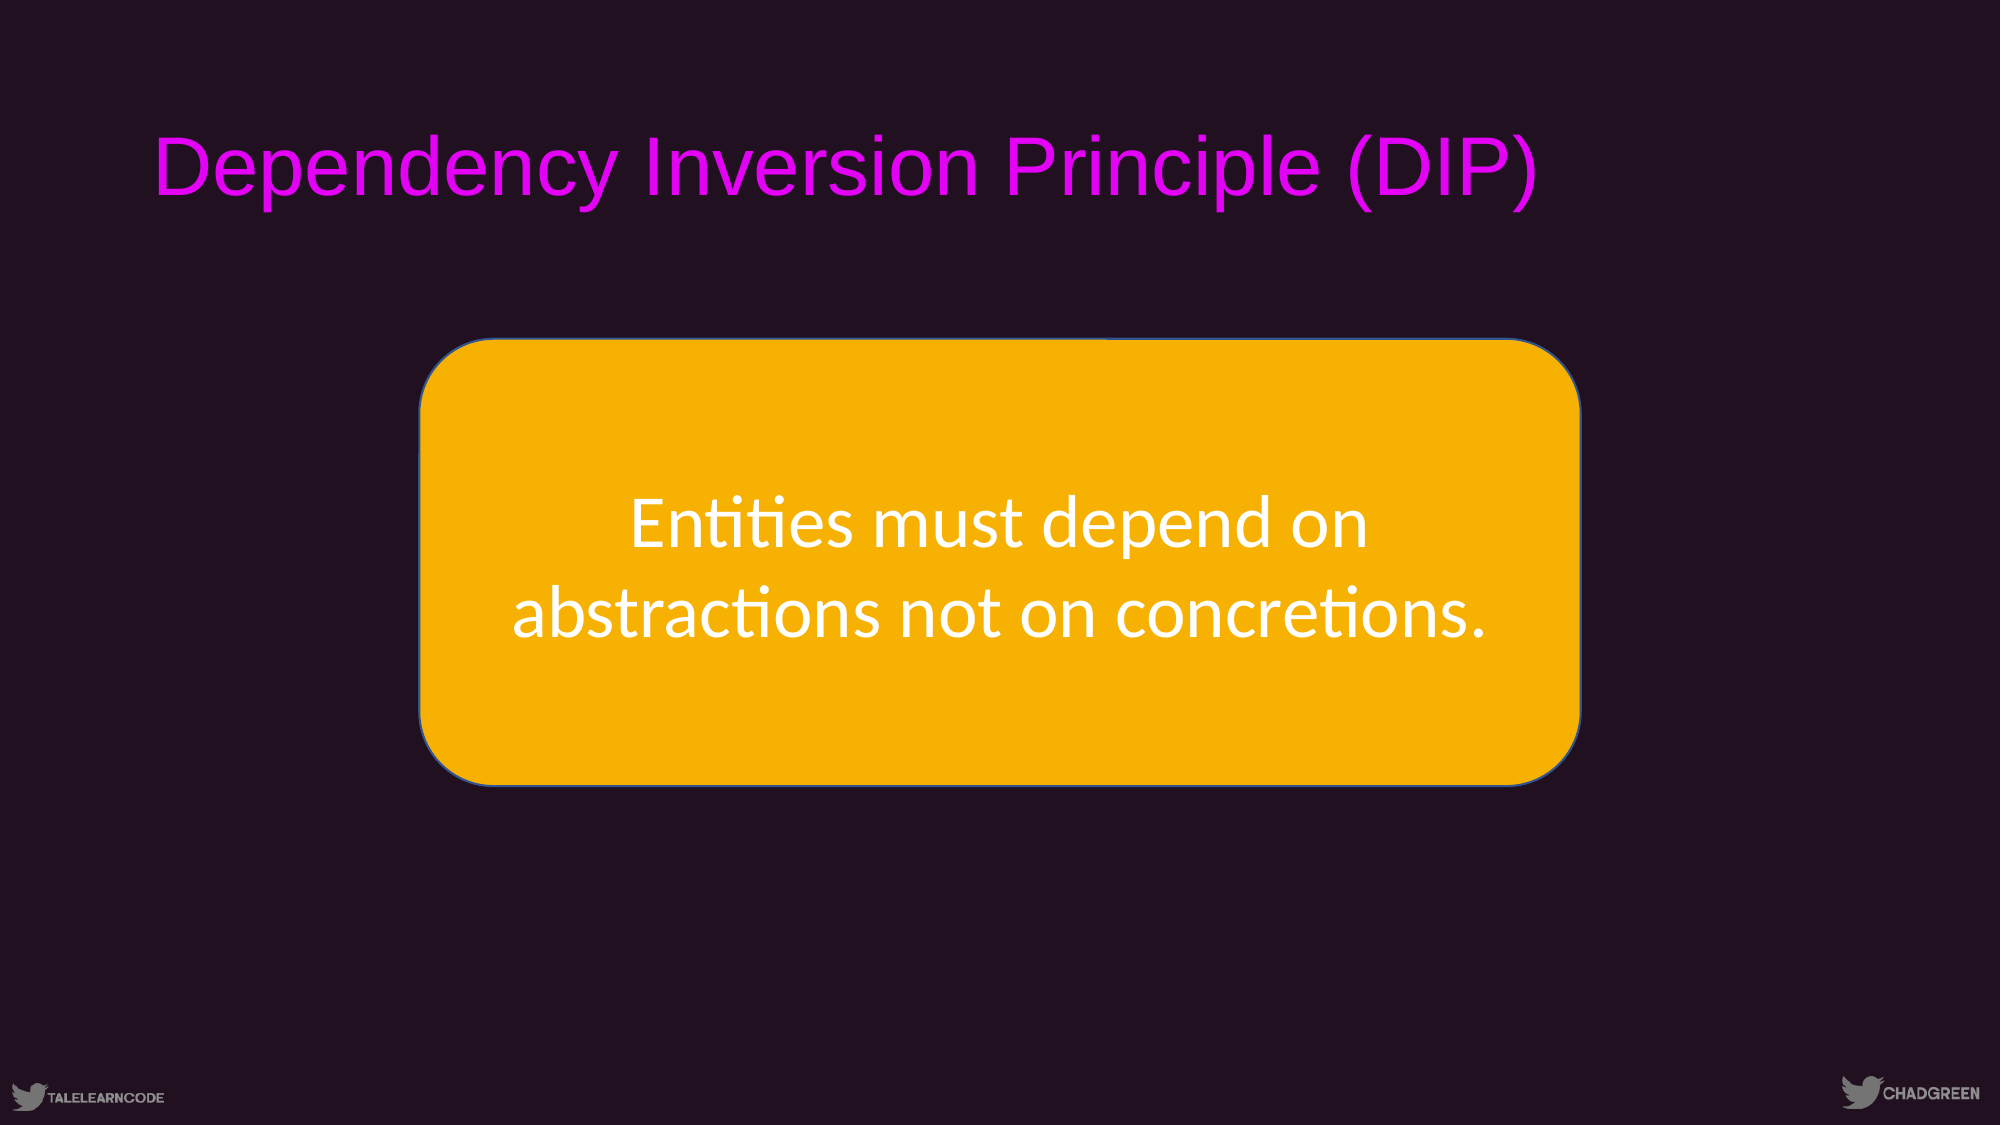

# Dependency Inversion Principle (DIP)
Entities must depend on abstractions not on concretions.